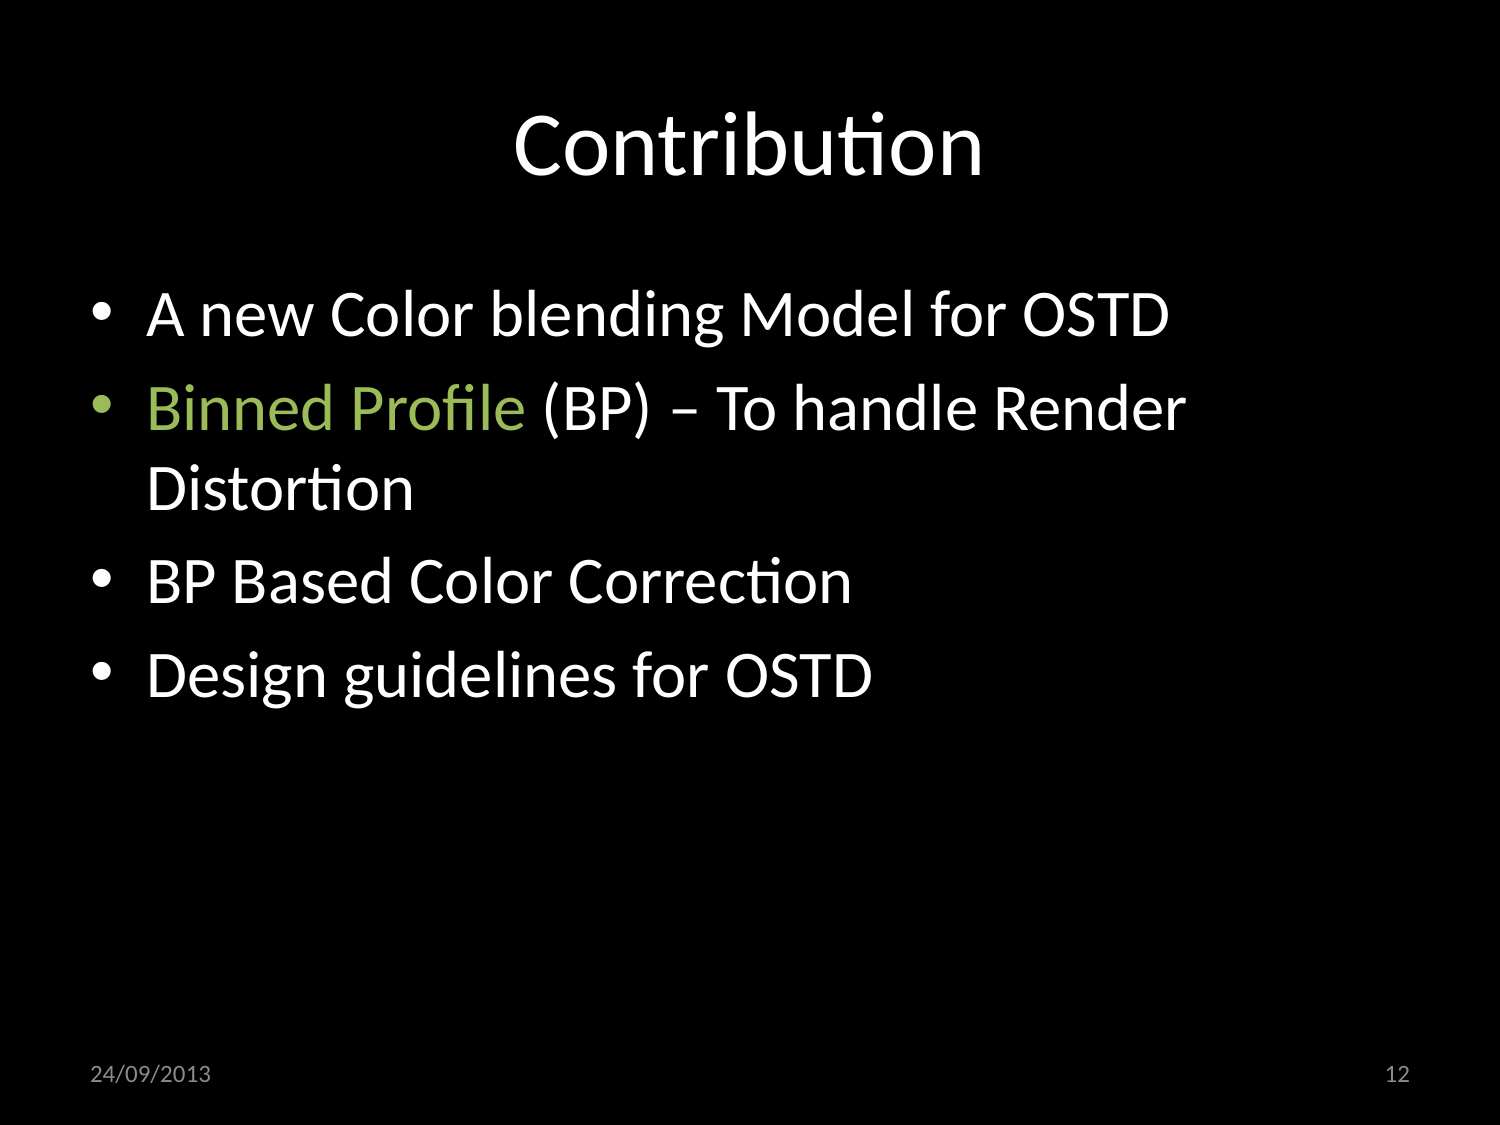

# Contribution
A new Color blending Model for OSTD
Binned Profile (BP) – To handle Render Distortion
BP Based Color Correction
Design guidelines for OSTD

24/09/2013
12